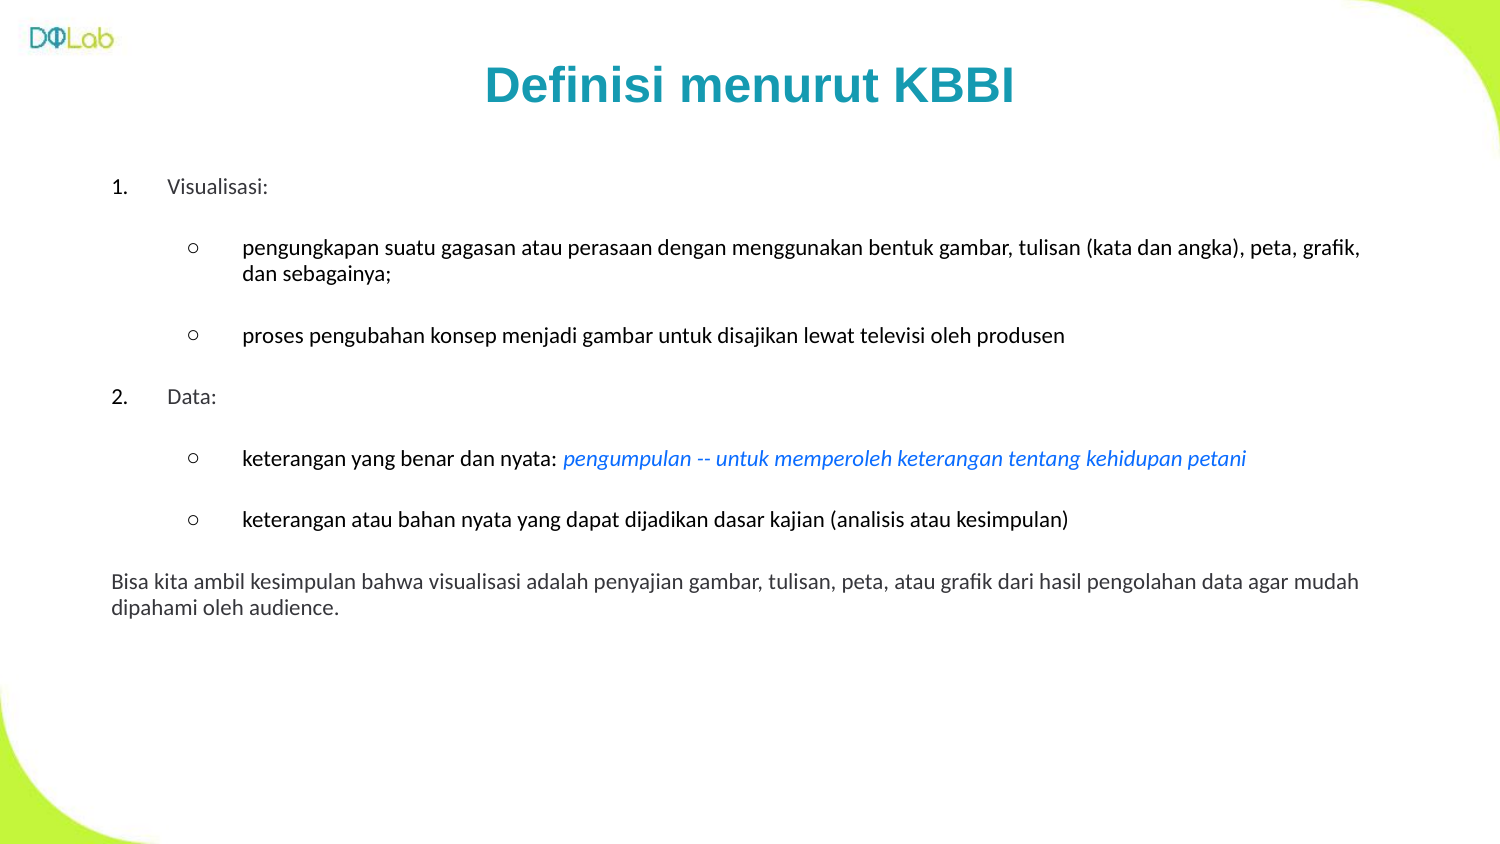

Definisi menurut KBBI
Visualisasi:
pengungkapan suatu gagasan atau perasaan dengan menggunakan bentuk gambar, tulisan (kata dan angka), peta, grafik, dan sebagainya;
proses pengubahan konsep menjadi gambar untuk disajikan lewat televisi oleh produsen
Data:
keterangan yang benar dan nyata: pengumpulan -- untuk memperoleh keterangan tentang kehidupan petani
keterangan atau bahan nyata yang dapat dijadikan dasar kajian (analisis atau kesimpulan)
Bisa kita ambil kesimpulan bahwa visualisasi adalah penyajian gambar, tulisan, peta, atau grafik dari hasil pengolahan data agar mudah dipahami oleh audience.